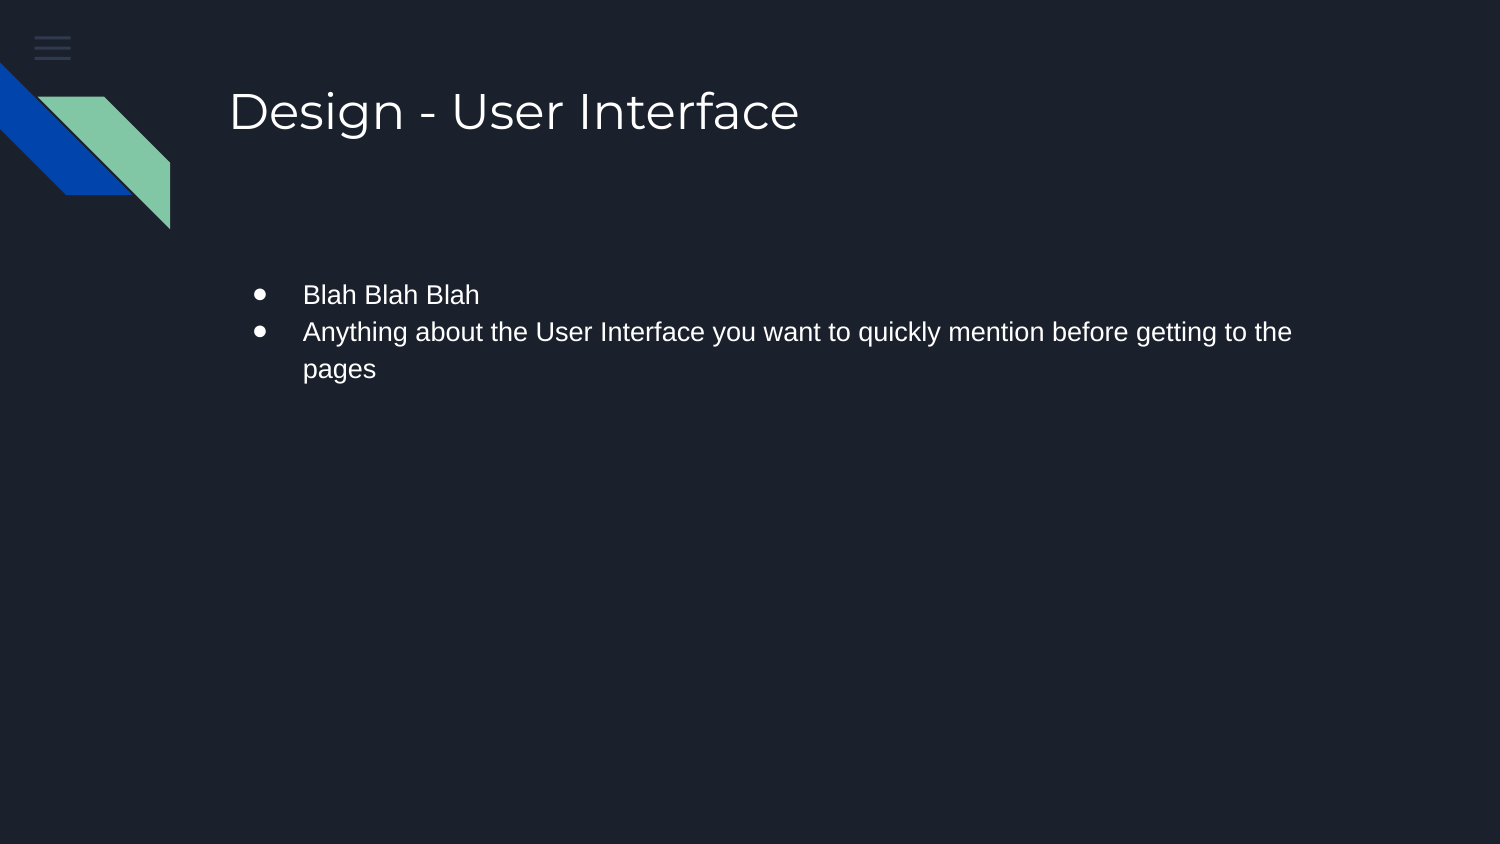

# Design - User Interface
Blah Blah Blah
Anything about the User Interface you want to quickly mention before getting to the pages